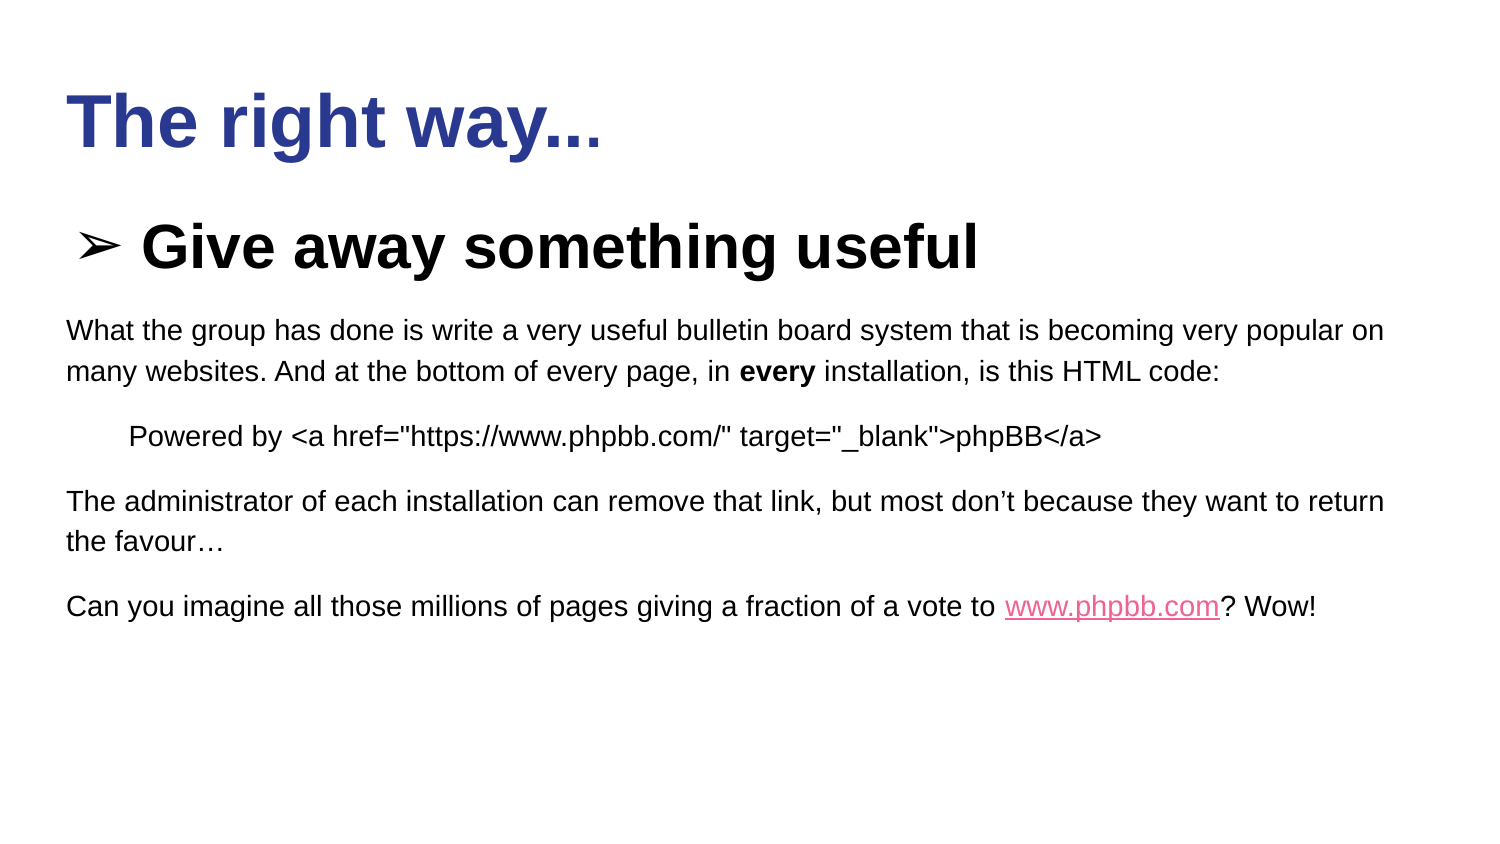

# The right way...
Give away something useful
What the group has done is write a very useful bulletin board system that is becoming very popular on many websites. And at the bottom of every page, in every installation, is this HTML code:
Powered by <a href="https://www.phpbb.com/" target="_blank">phpBB</a>
The administrator of each installation can remove that link, but most don’t because they want to return the favour…
Can you imagine all those millions of pages giving a fraction of a vote to www.phpbb.com? Wow!